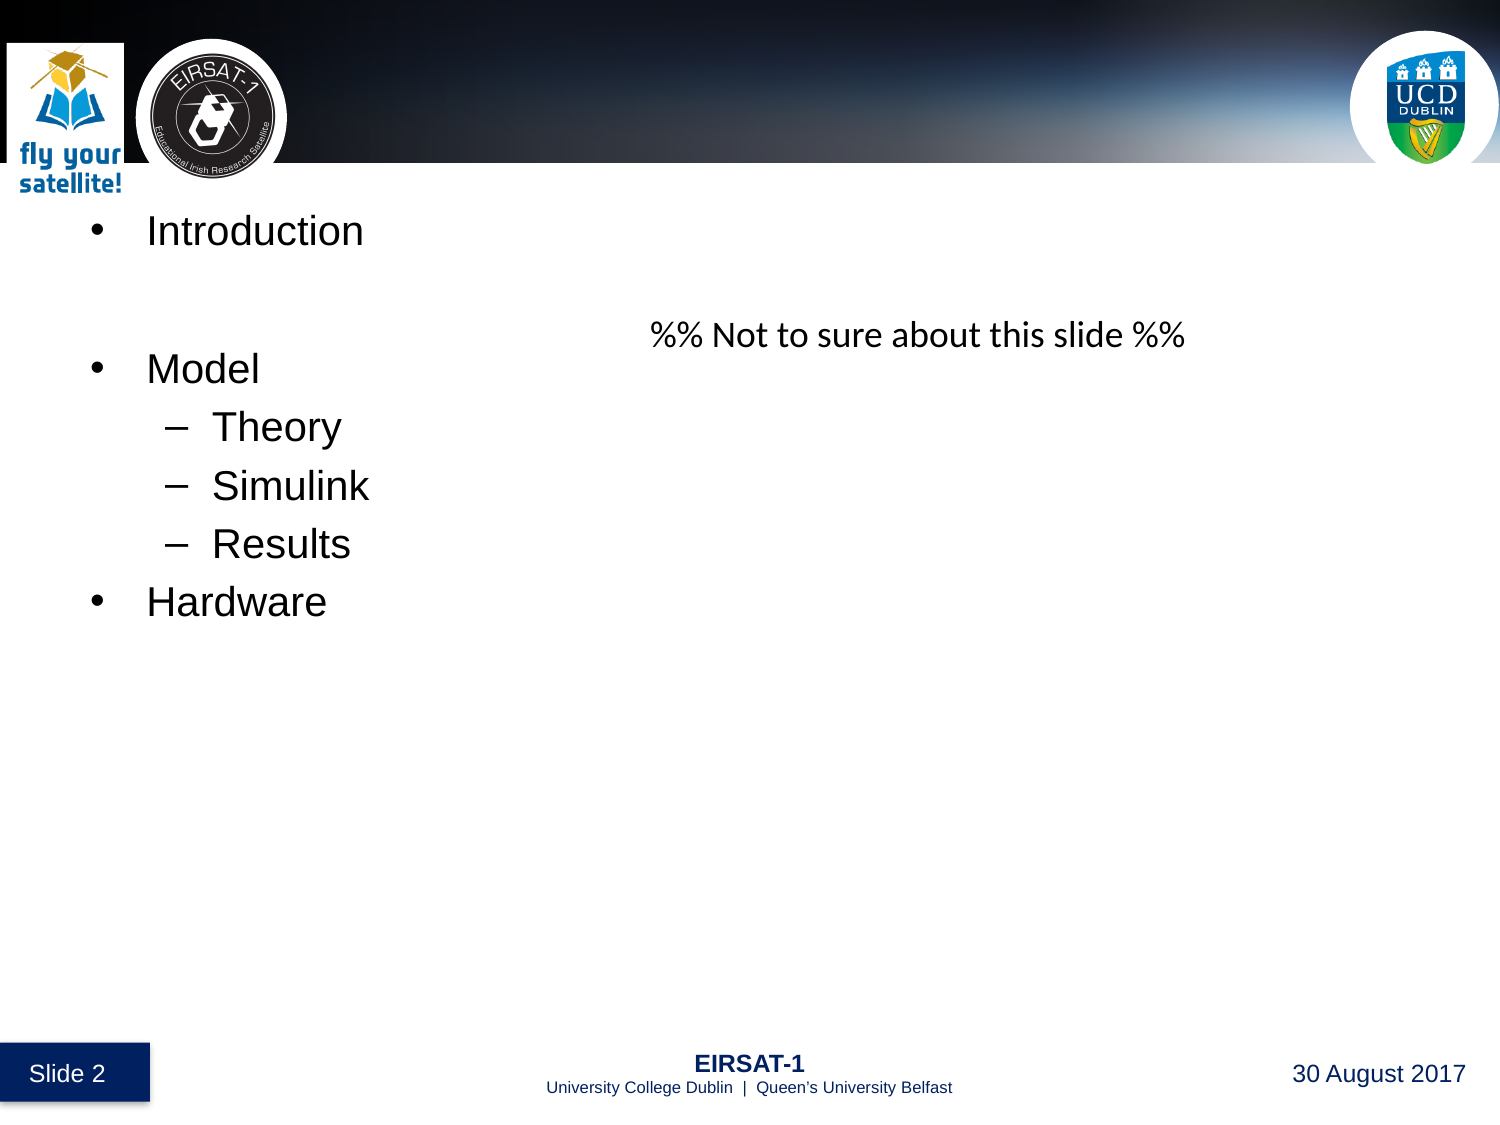

#
Introduction

Model
Theory
Simulink
Results
Hardware

%% Not to sure about this slide %%
  Slide 2
EIRSAT-1
University College Dublin  |  Queen’s University Belfast
30 August 2017